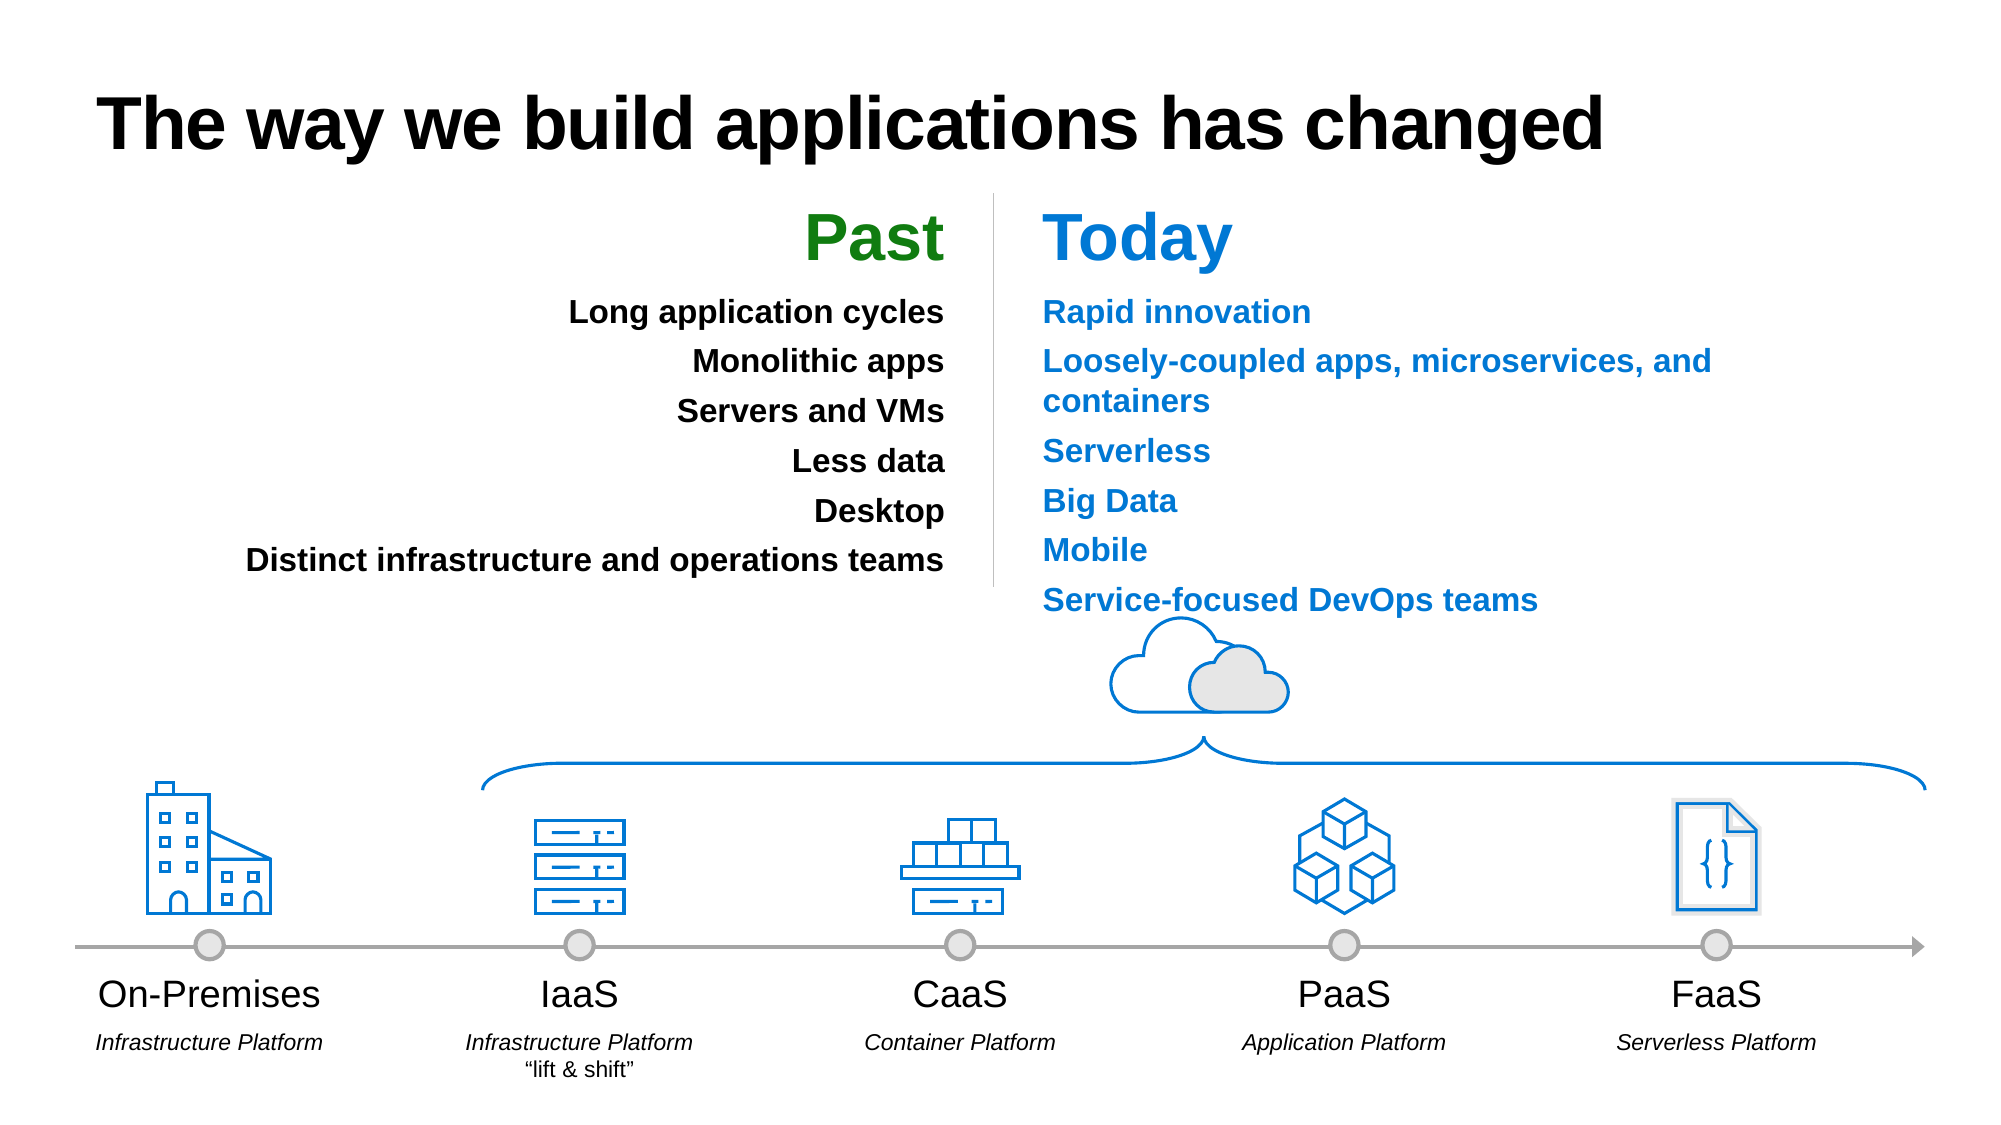

# The way we build applications has changed
Past
Long application cycles
Monolithic apps
Servers and VMs
Less data
Desktop
Distinct infrastructure and operations teams
Today
Rapid innovation
Loosely-coupled apps, microservices, and containers
Serverless
Big Data
Mobile
Service-focused DevOps teams

IaaS
Infrastructure Platform
“lift & shift”
On-Premises
Infrastructure Platform
CaaS
Container Platform
PaaS
Application Platform
FaaS
Serverless Platform